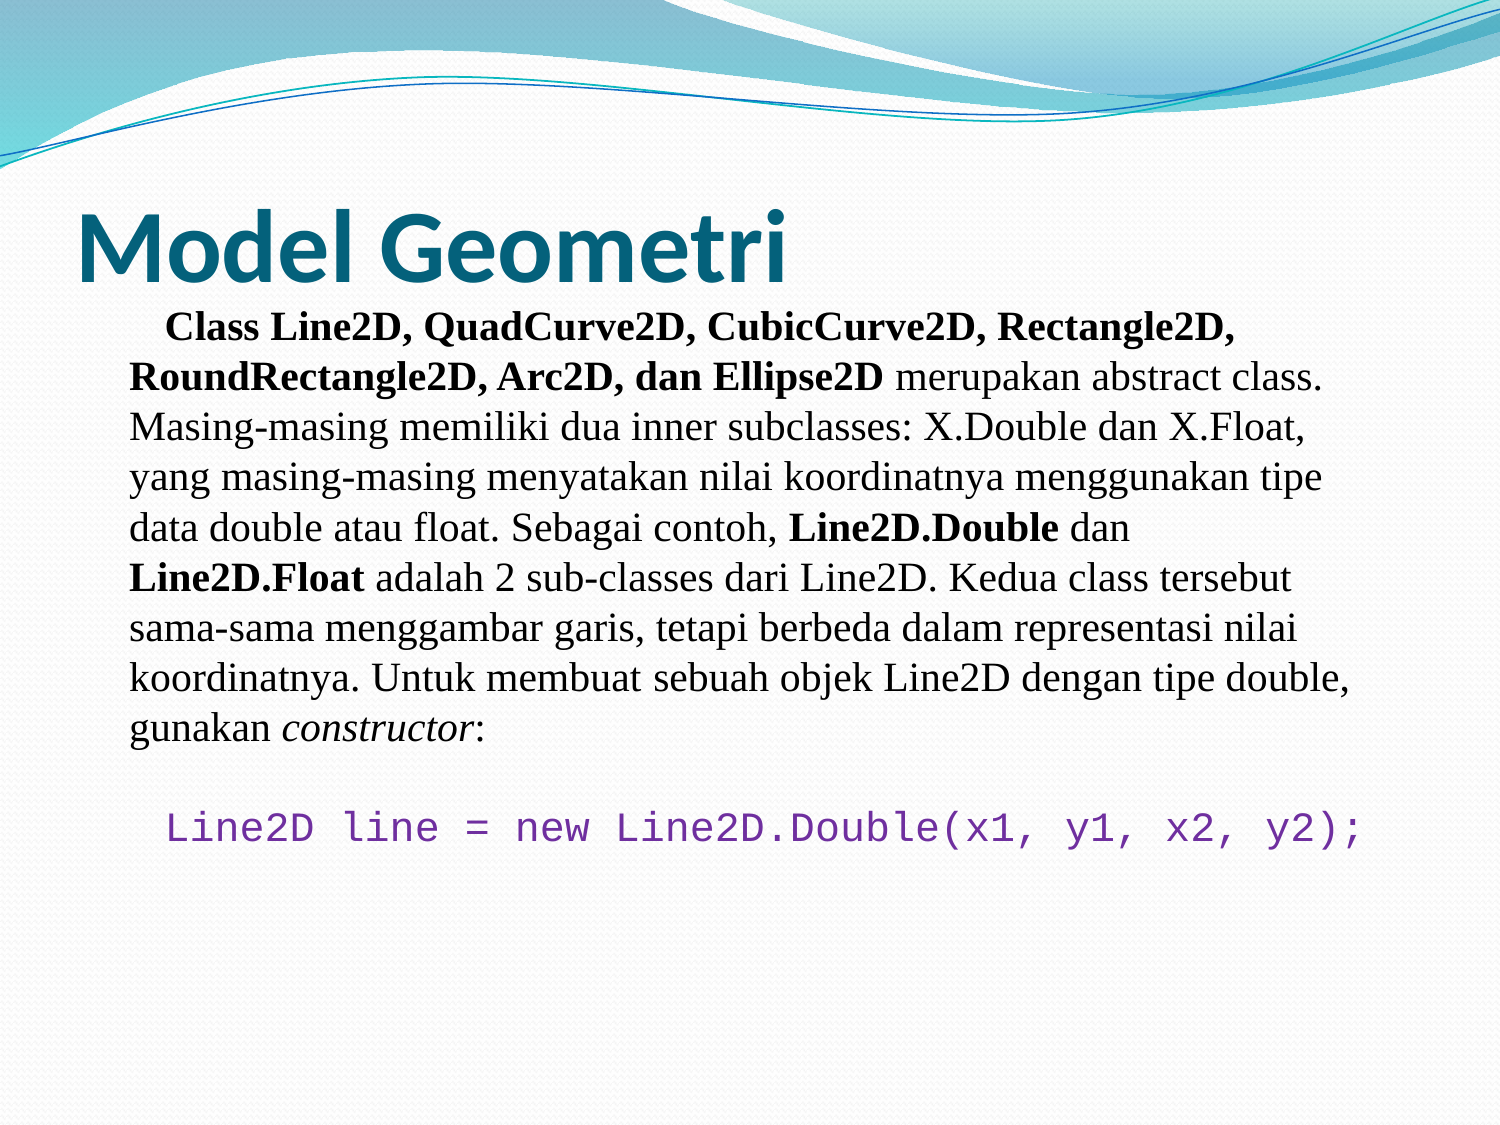

# Model Geometri
Class Line2D, QuadCurve2D, CubicCurve2D, Rectangle2D, RoundRectangle2D, Arc2D, dan Ellipse2D merupakan abstract class. Masing-masing memiliki dua inner subclasses: X.Double dan X.Float, yang masing-masing menyatakan nilai koordinatnya menggunakan tipe data double atau float. Sebagai contoh, Line2D.Double dan Line2D.Float adalah 2 sub-classes dari Line2D. Kedua class tersebut sama-sama menggambar garis, tetapi berbeda dalam representasi nilai koordinatnya. Untuk membuat sebuah objek Line2D dengan tipe double, gunakan constructor:

Line2D line = new Line2D.Double(x1, y1, x2, y2);